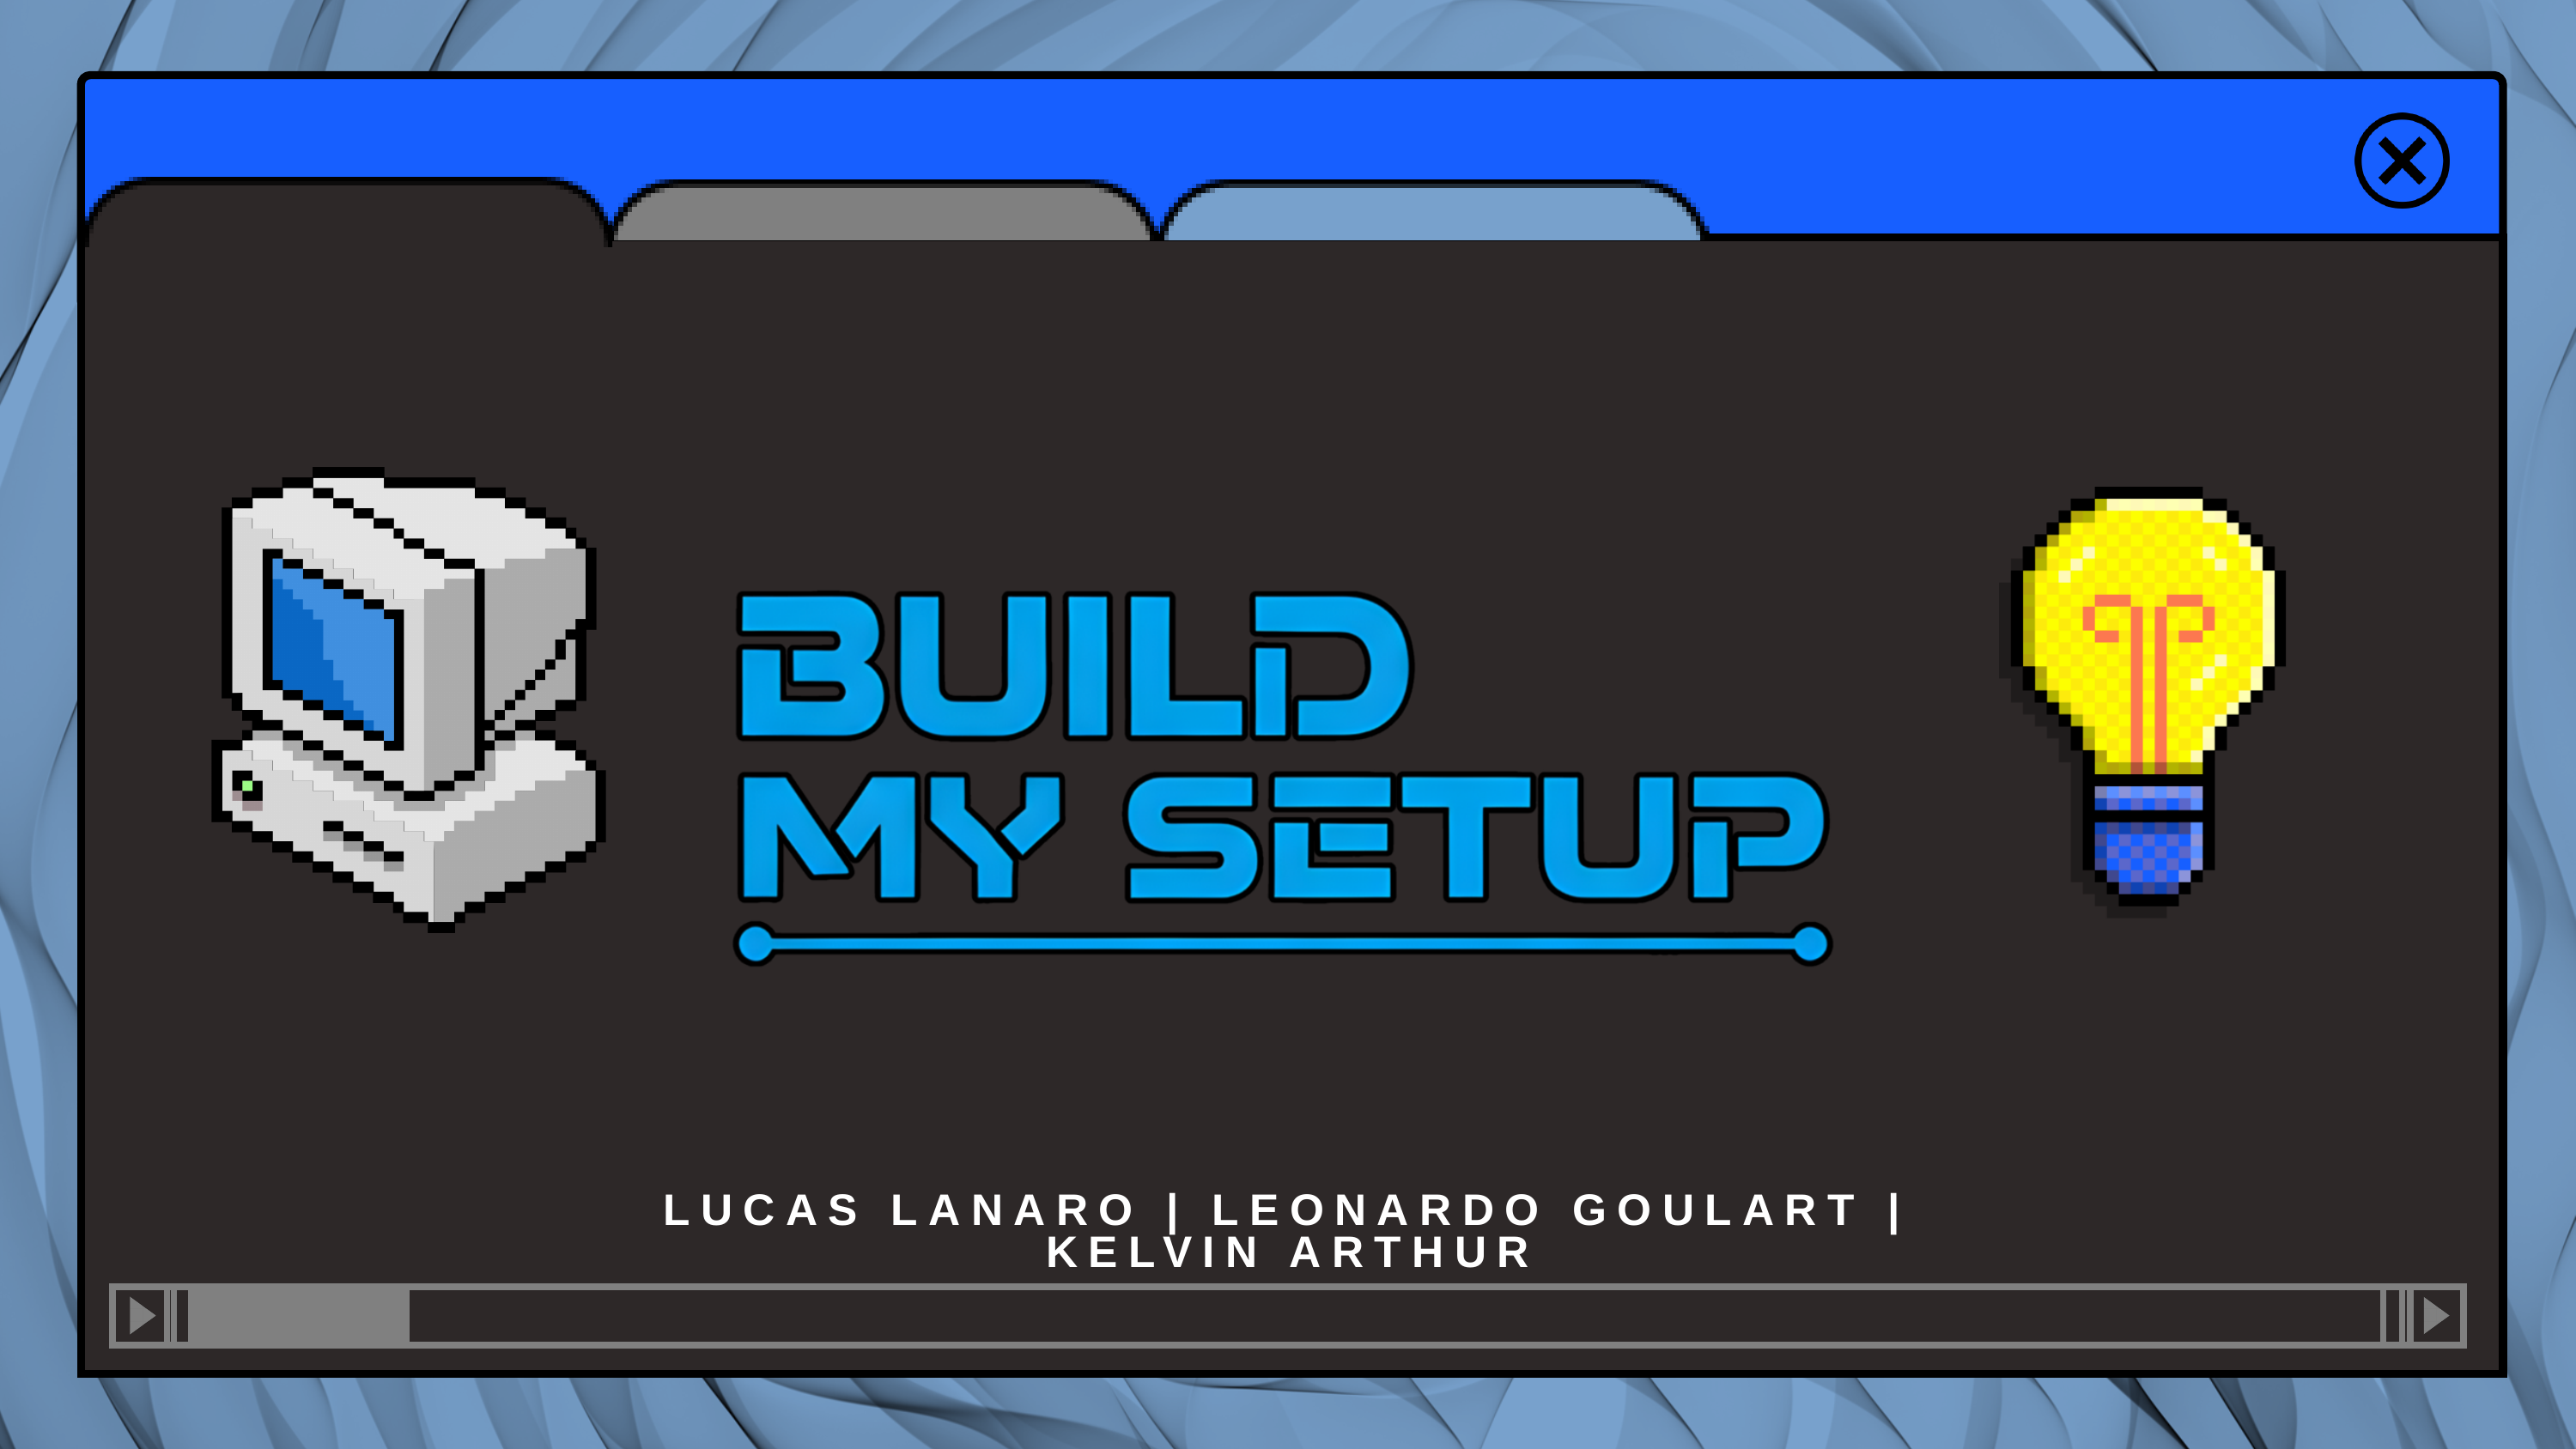

LUCAS LANARO | LEONARDO GOULART | KELVIN ARTHUR